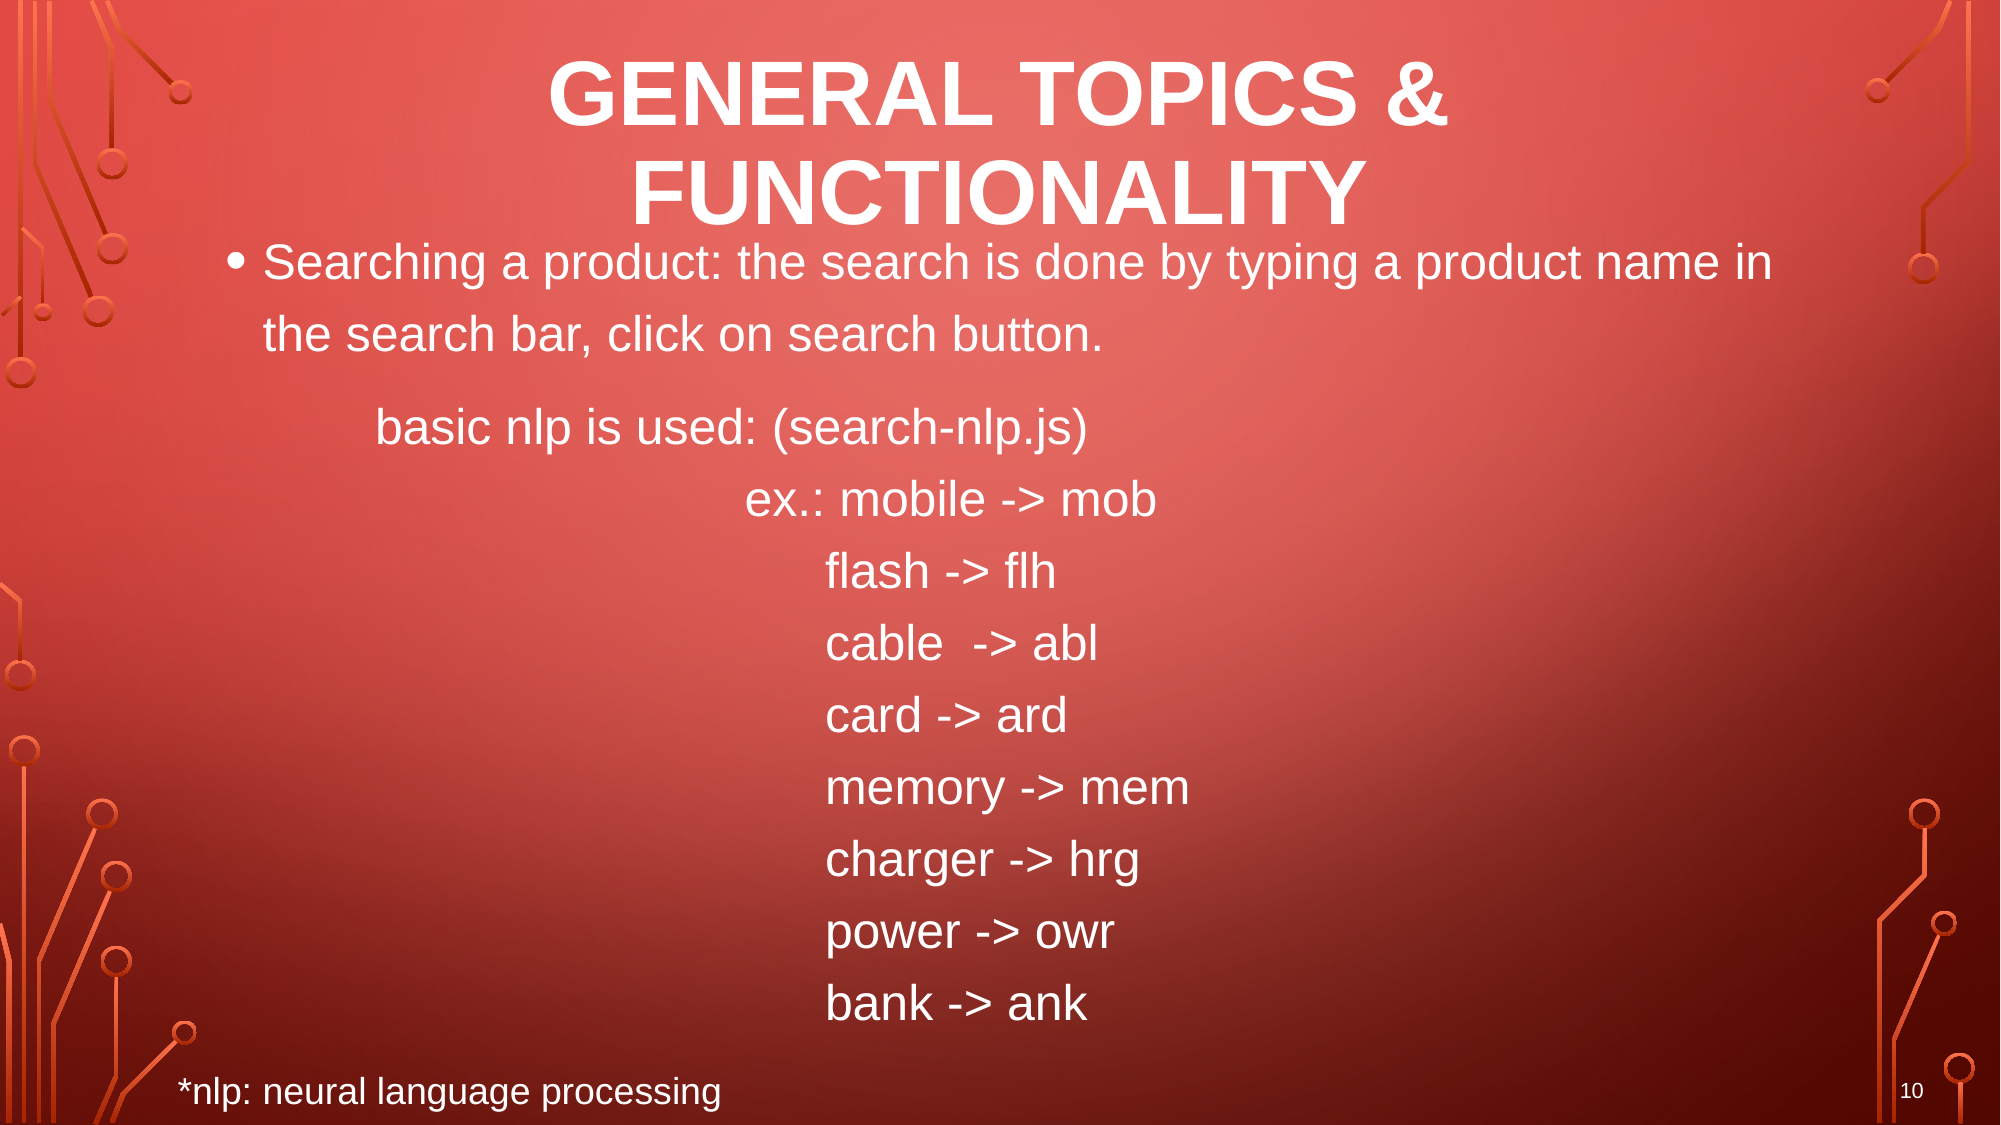

General topics & functionality
Searching a product: the search is done by typing a product name in the search bar, click on search button.
	basic nlp is used: (search-nlp.js)
			     ex.: mobile -> mob
				flash -> flh
				cable  -> abl
				card -> ard
				memory -> mem
				charger -> hrg
				power -> owr
				bank -> ank

*nlp: neural language processing
10